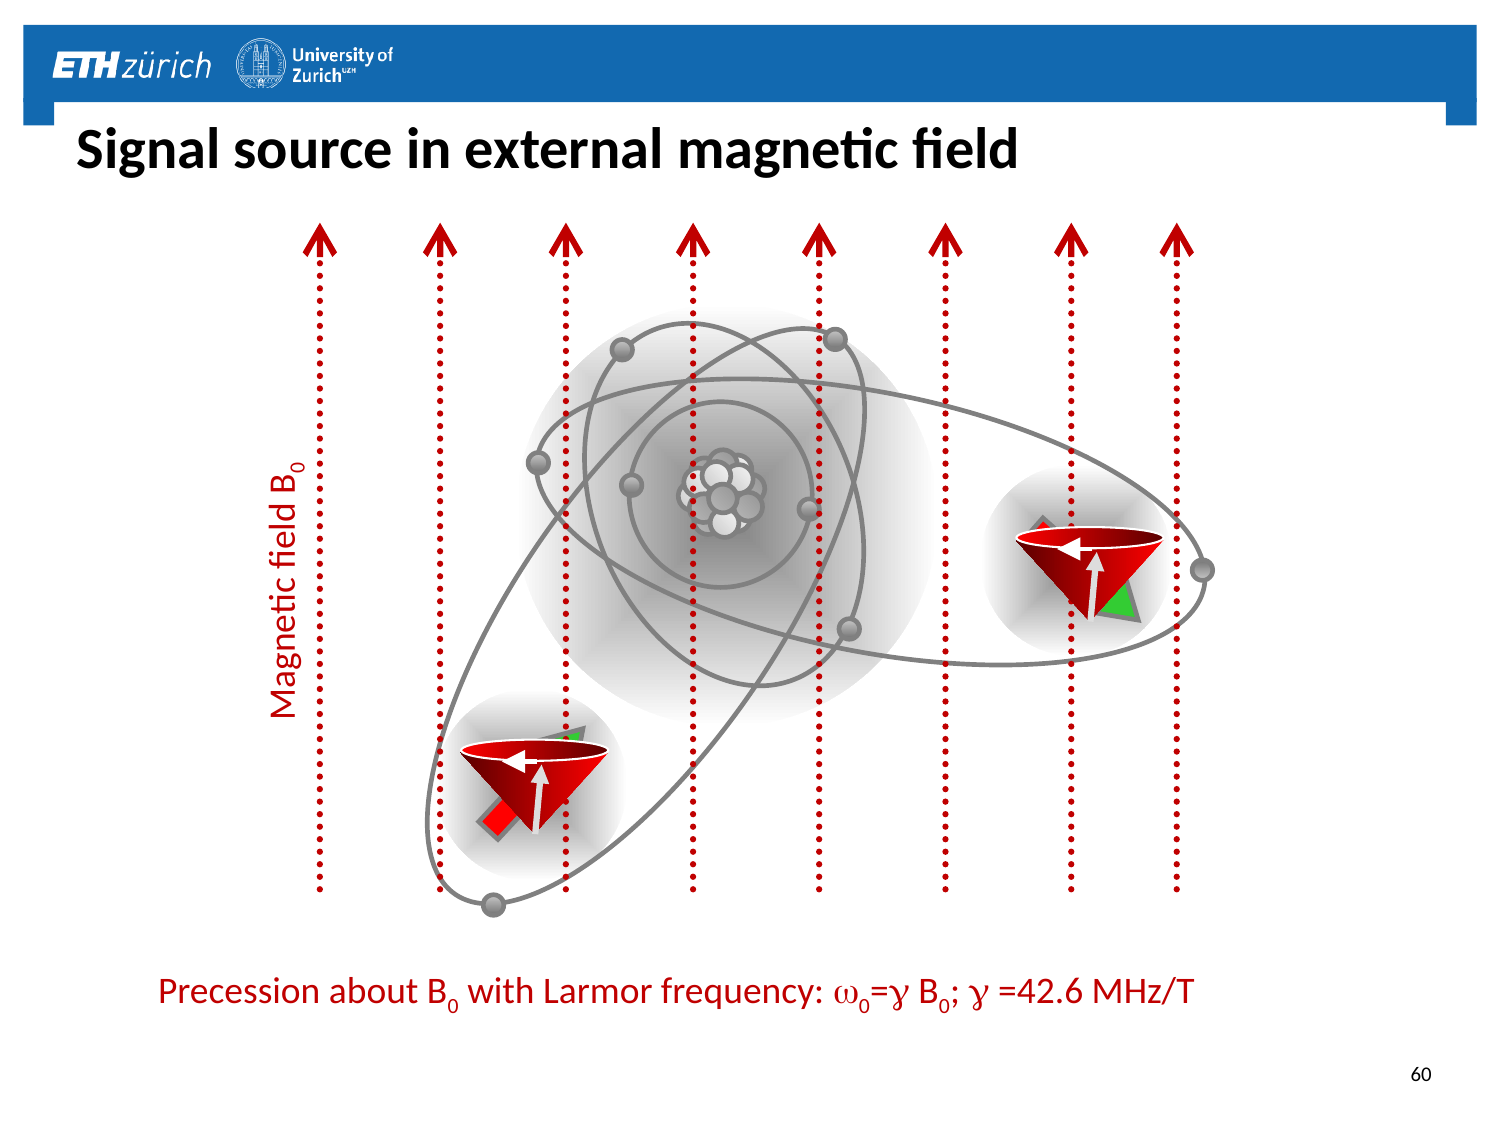

# Signal source in external magnetic field

Magnetic field B0

Precession about B0 with Larmor frequency: ω0=γ B0; γ =42.6 MHz/T
60